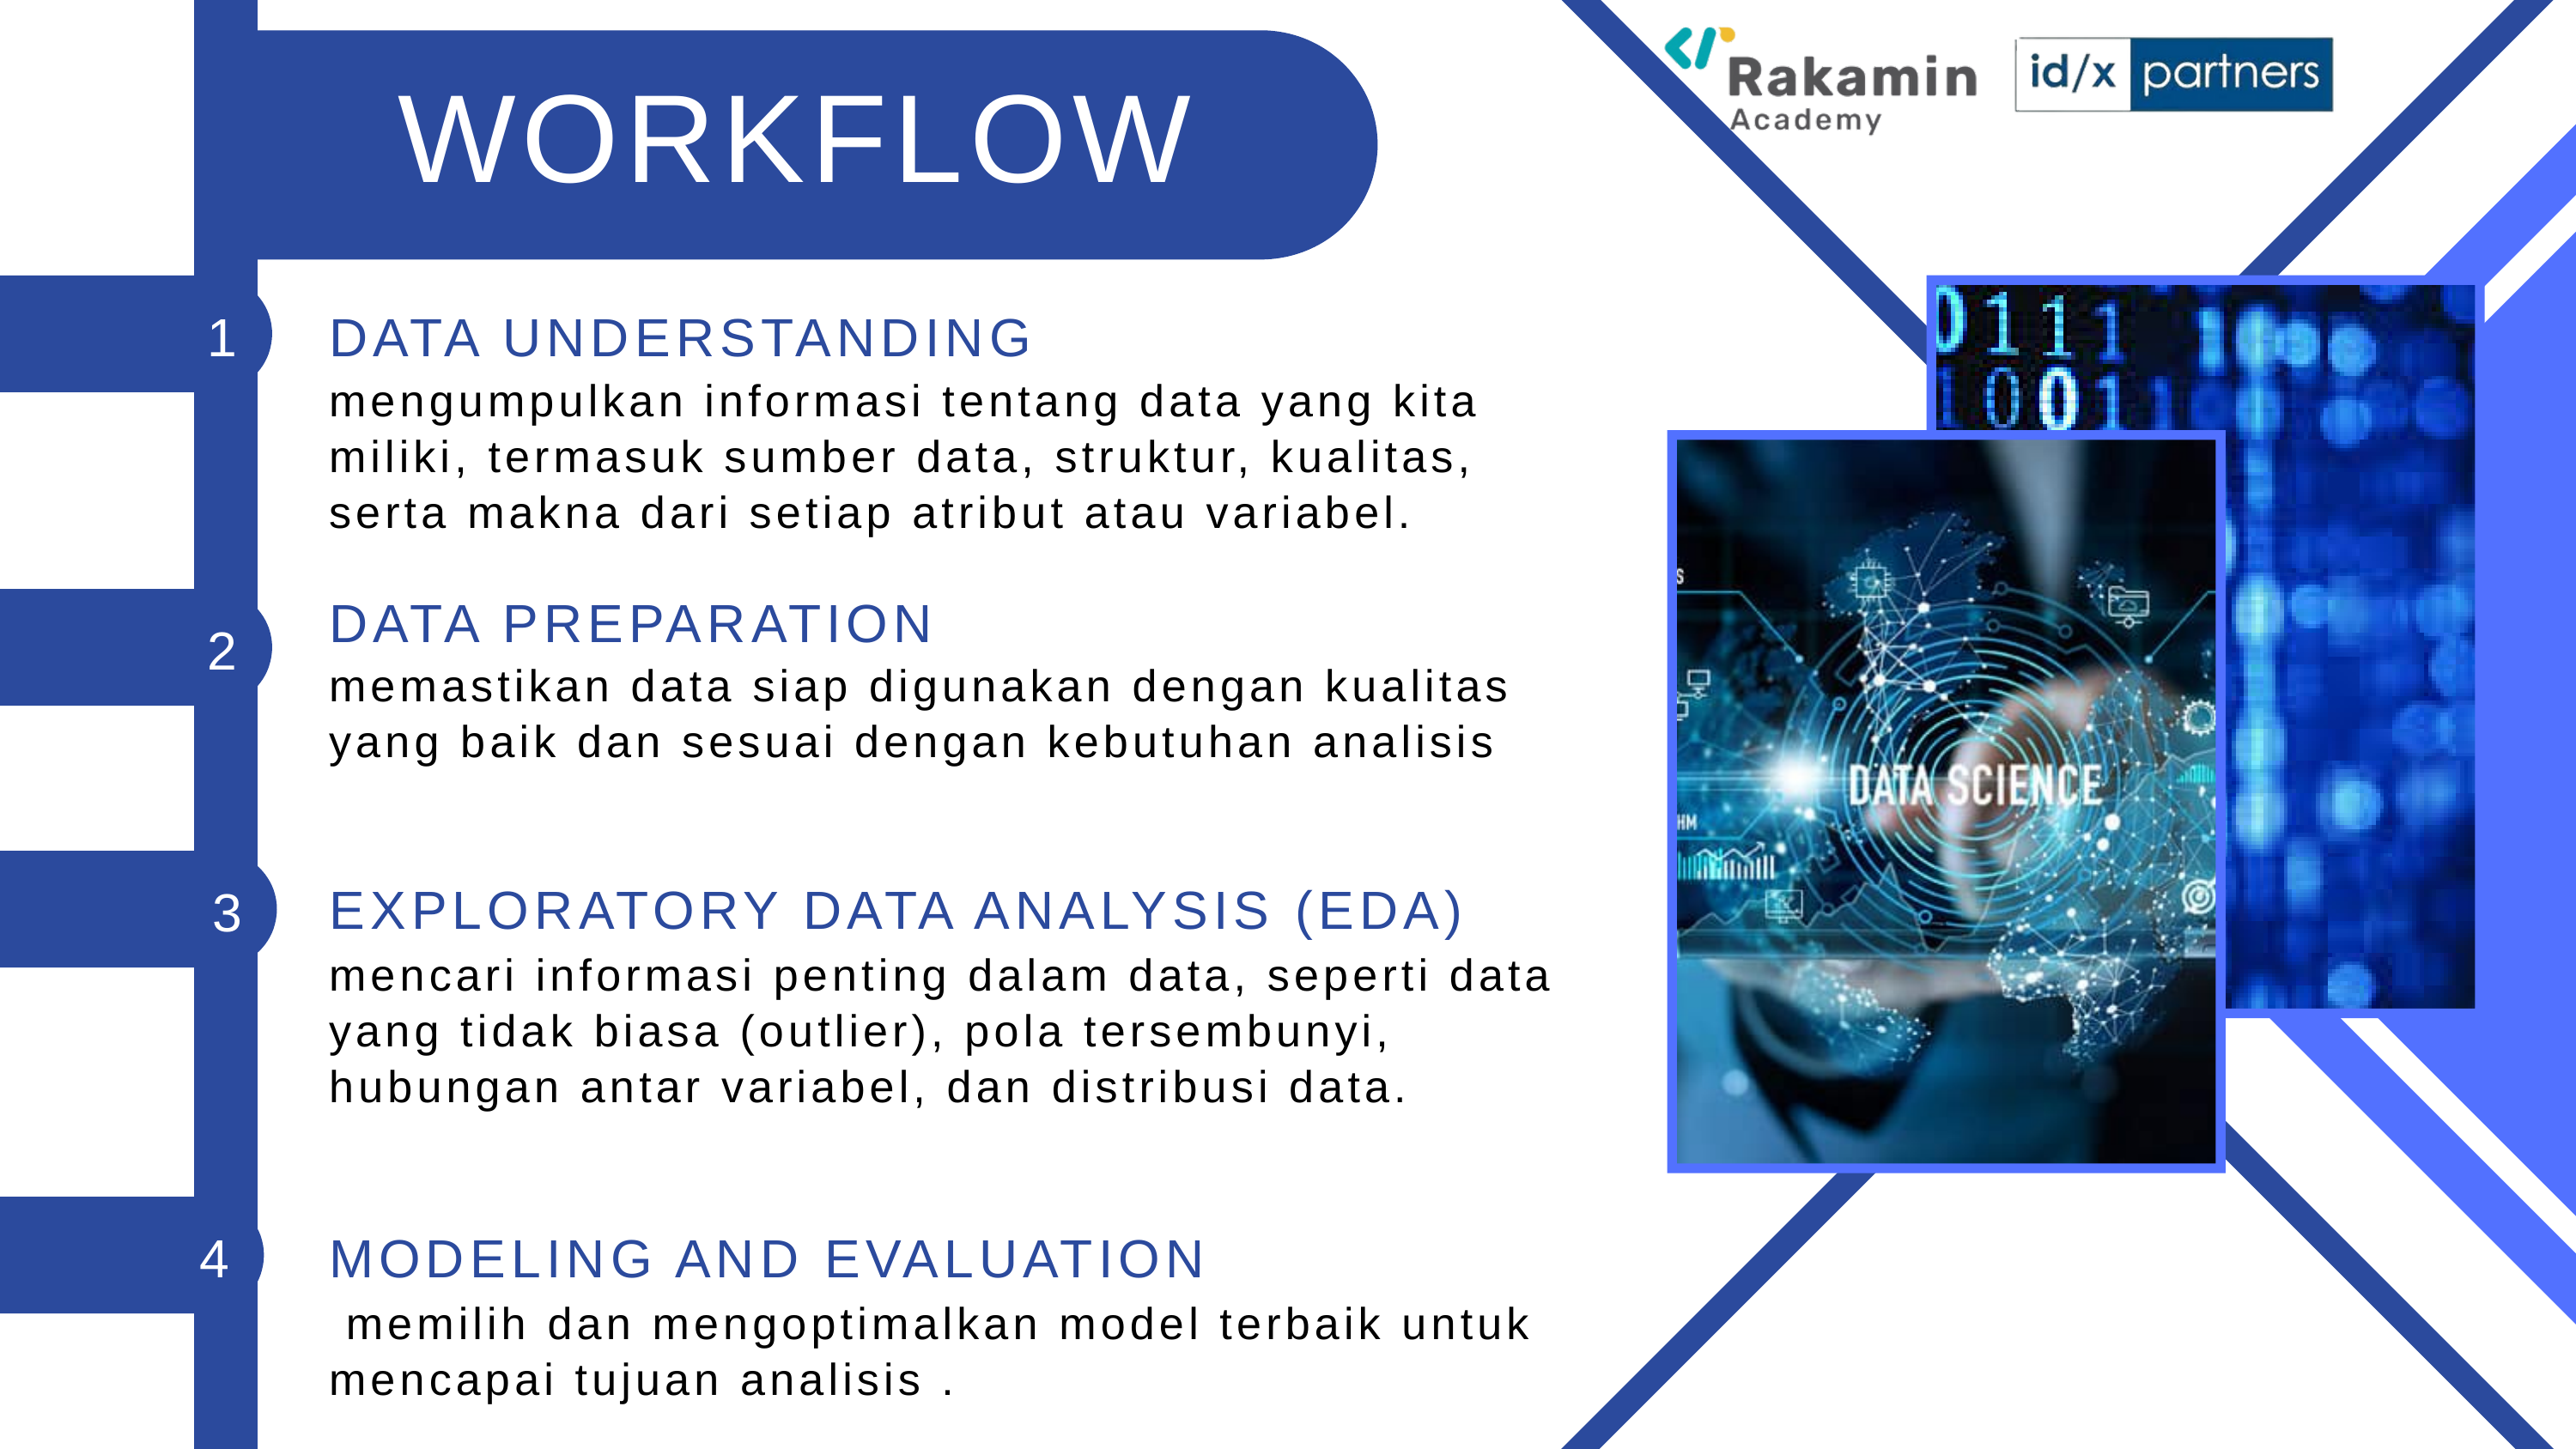

WORKFLOW

DATA UNDERSTANDING
1

mengumpulkan informasi tentang data yang kita miliki, termasuk sumber data, struktur, kualitas, serta makna dari setiap atribut atau variabel.

DATA PREPARATION
2
memastikan data siap digunakan dengan kualitas yang baik dan sesuai dengan kebutuhan analisis

EXPLORATORY DATA ANALYSIS (EDA)
3
mencari informasi penting dalam data, seperti data yang tidak biasa (outlier), pola tersembunyi, hubungan antar variabel, dan distribusi data.

MODELING AND EVALUATION
4
 memilih dan mengoptimalkan model terbaik untuk mencapai tujuan analisis .